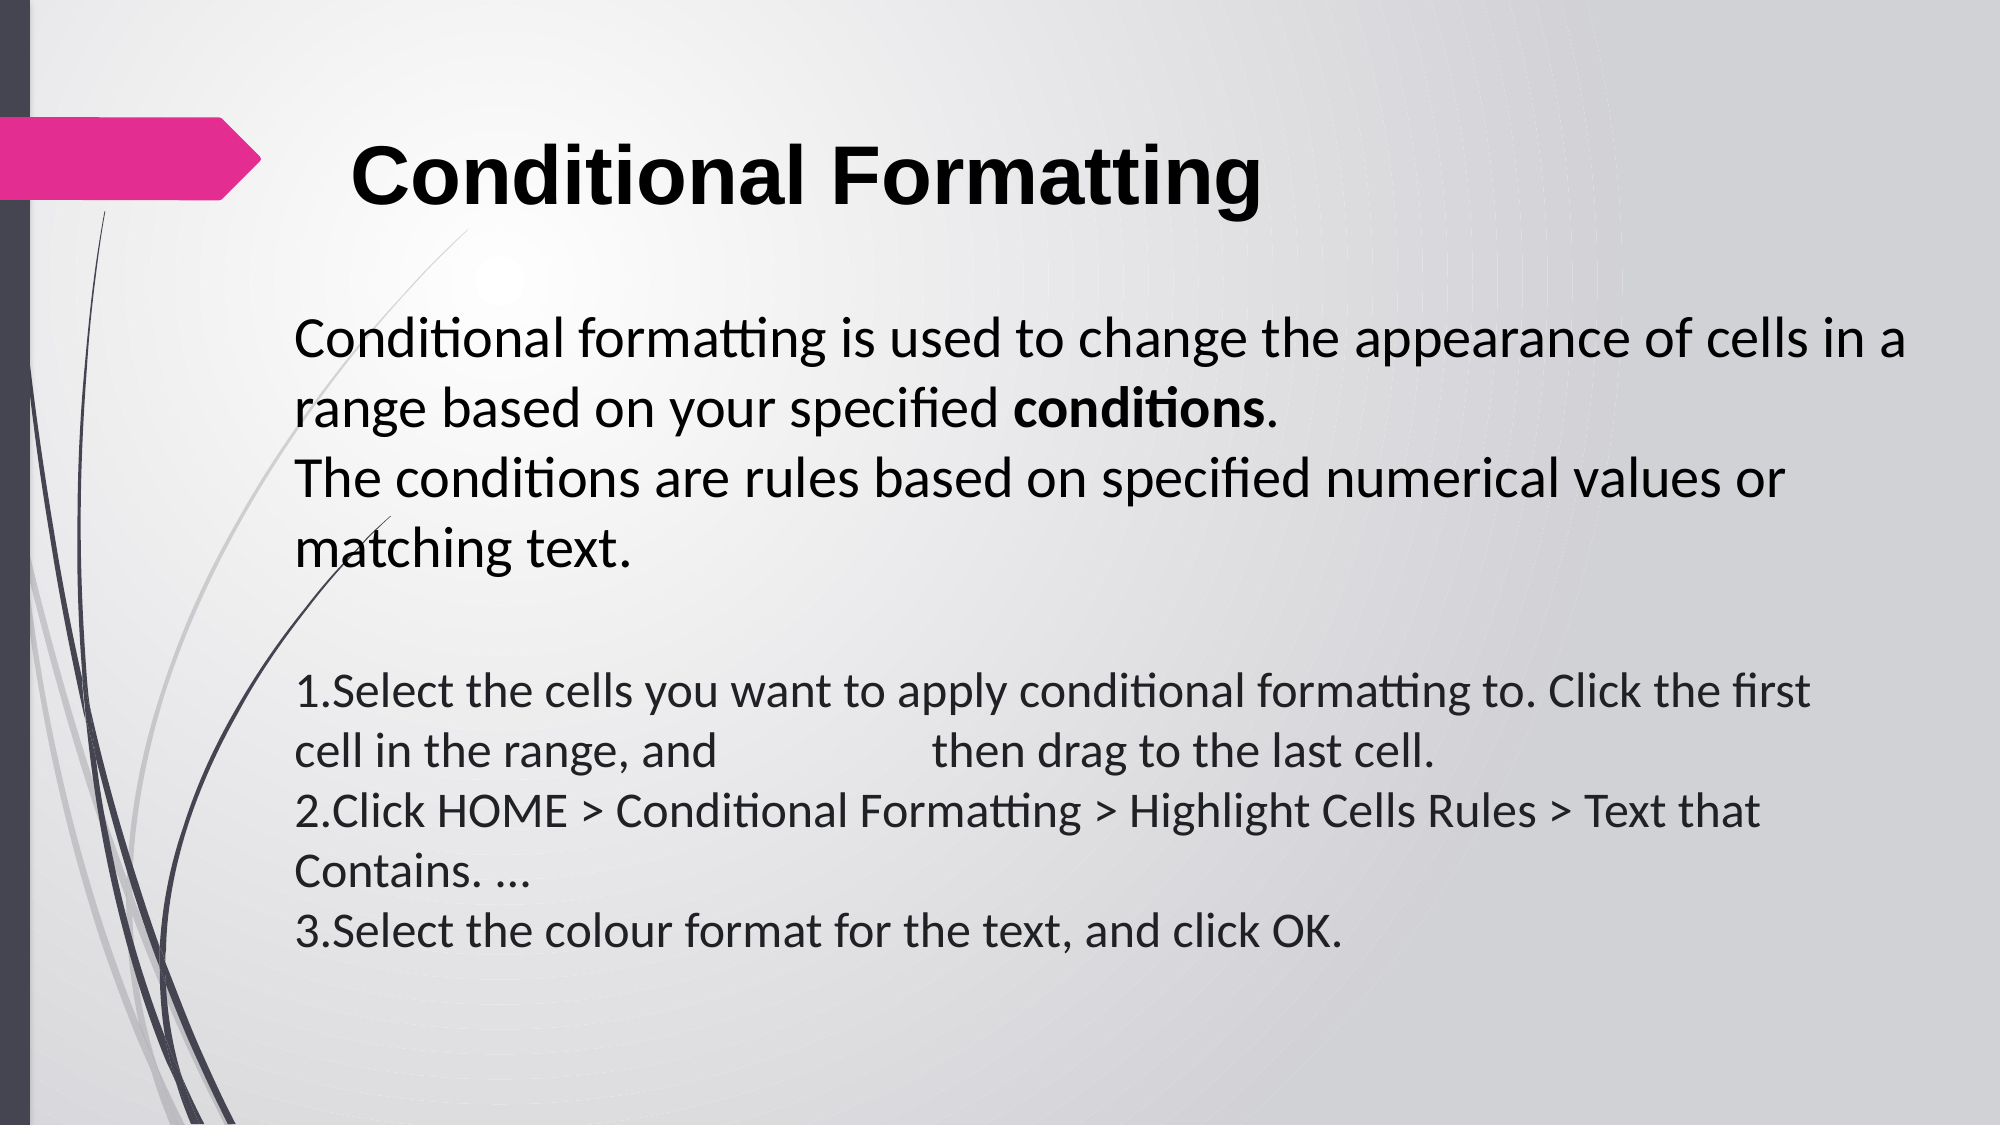

Conditional Formatting
Conditional formatting is used to change the appearance of cells in a range based on your specified conditions.
The conditions are rules based on specified numerical values or matching text.
Select the cells you want to apply conditional formatting to. Click the first cell in the range, and                   then drag to the last cell.
Click HOME > Conditional Formatting > Highlight Cells Rules > Text that Contains. ...
Select the colour format for the text, and click OK.